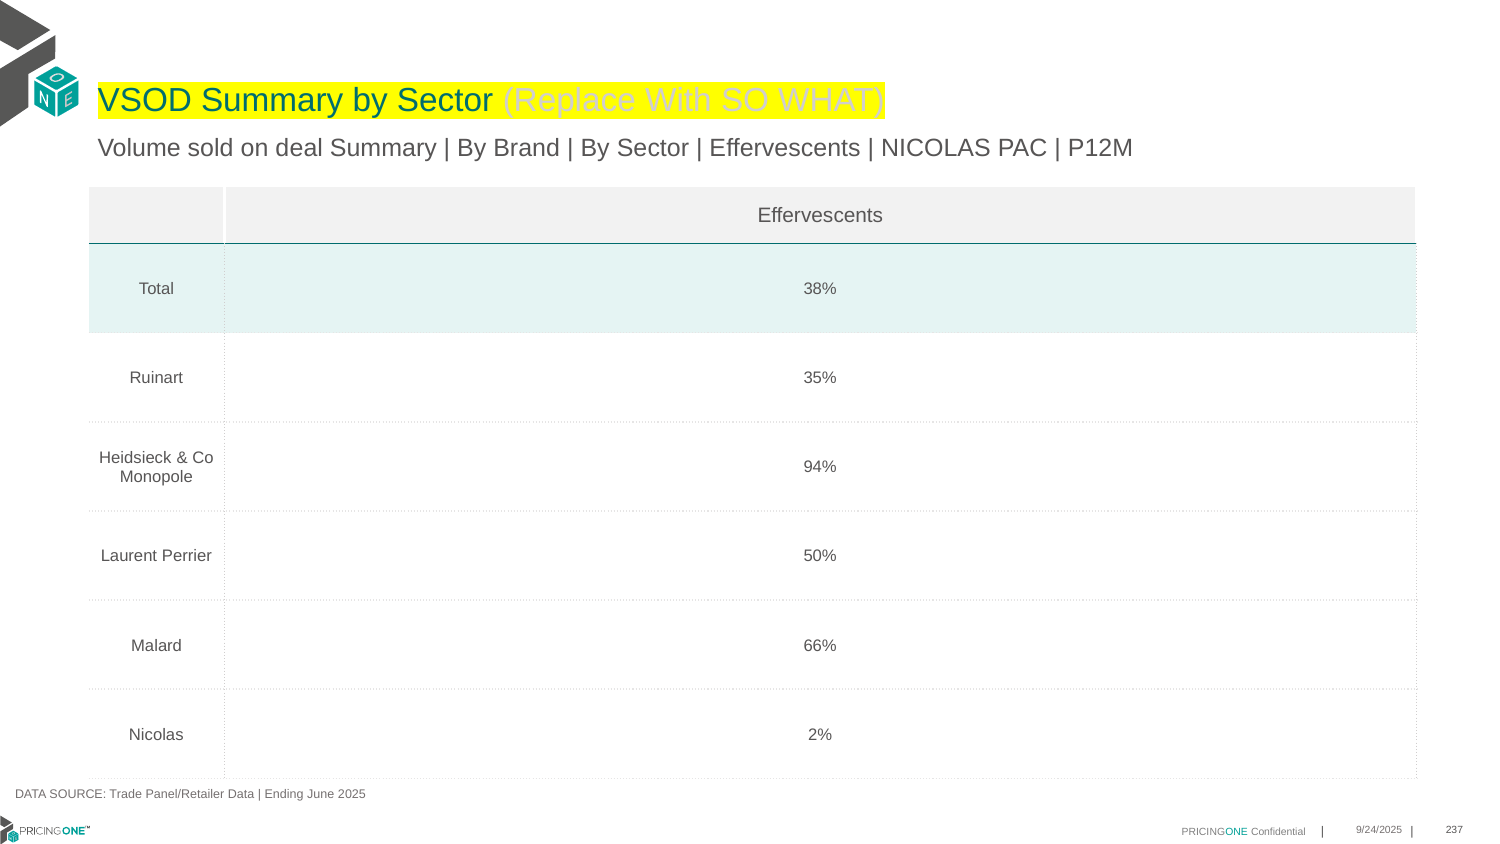

# VSOD Summary by Sector (Replace With SO WHAT)
Volume sold on deal Summary | By Brand | By Sector | Effervescents | NICOLAS PAC | P12M
|  | Effervescents |
| --- | --- |
| Total | 38% |
| Ruinart | 35% |
| Heidsieck & Co Monopole | 94% |
| Laurent Perrier | 50% |
| Malard | 66% |
| Nicolas | 2% |
DATA SOURCE: Trade Panel/Retailer Data | Ending June 2025

9/24/2025
237